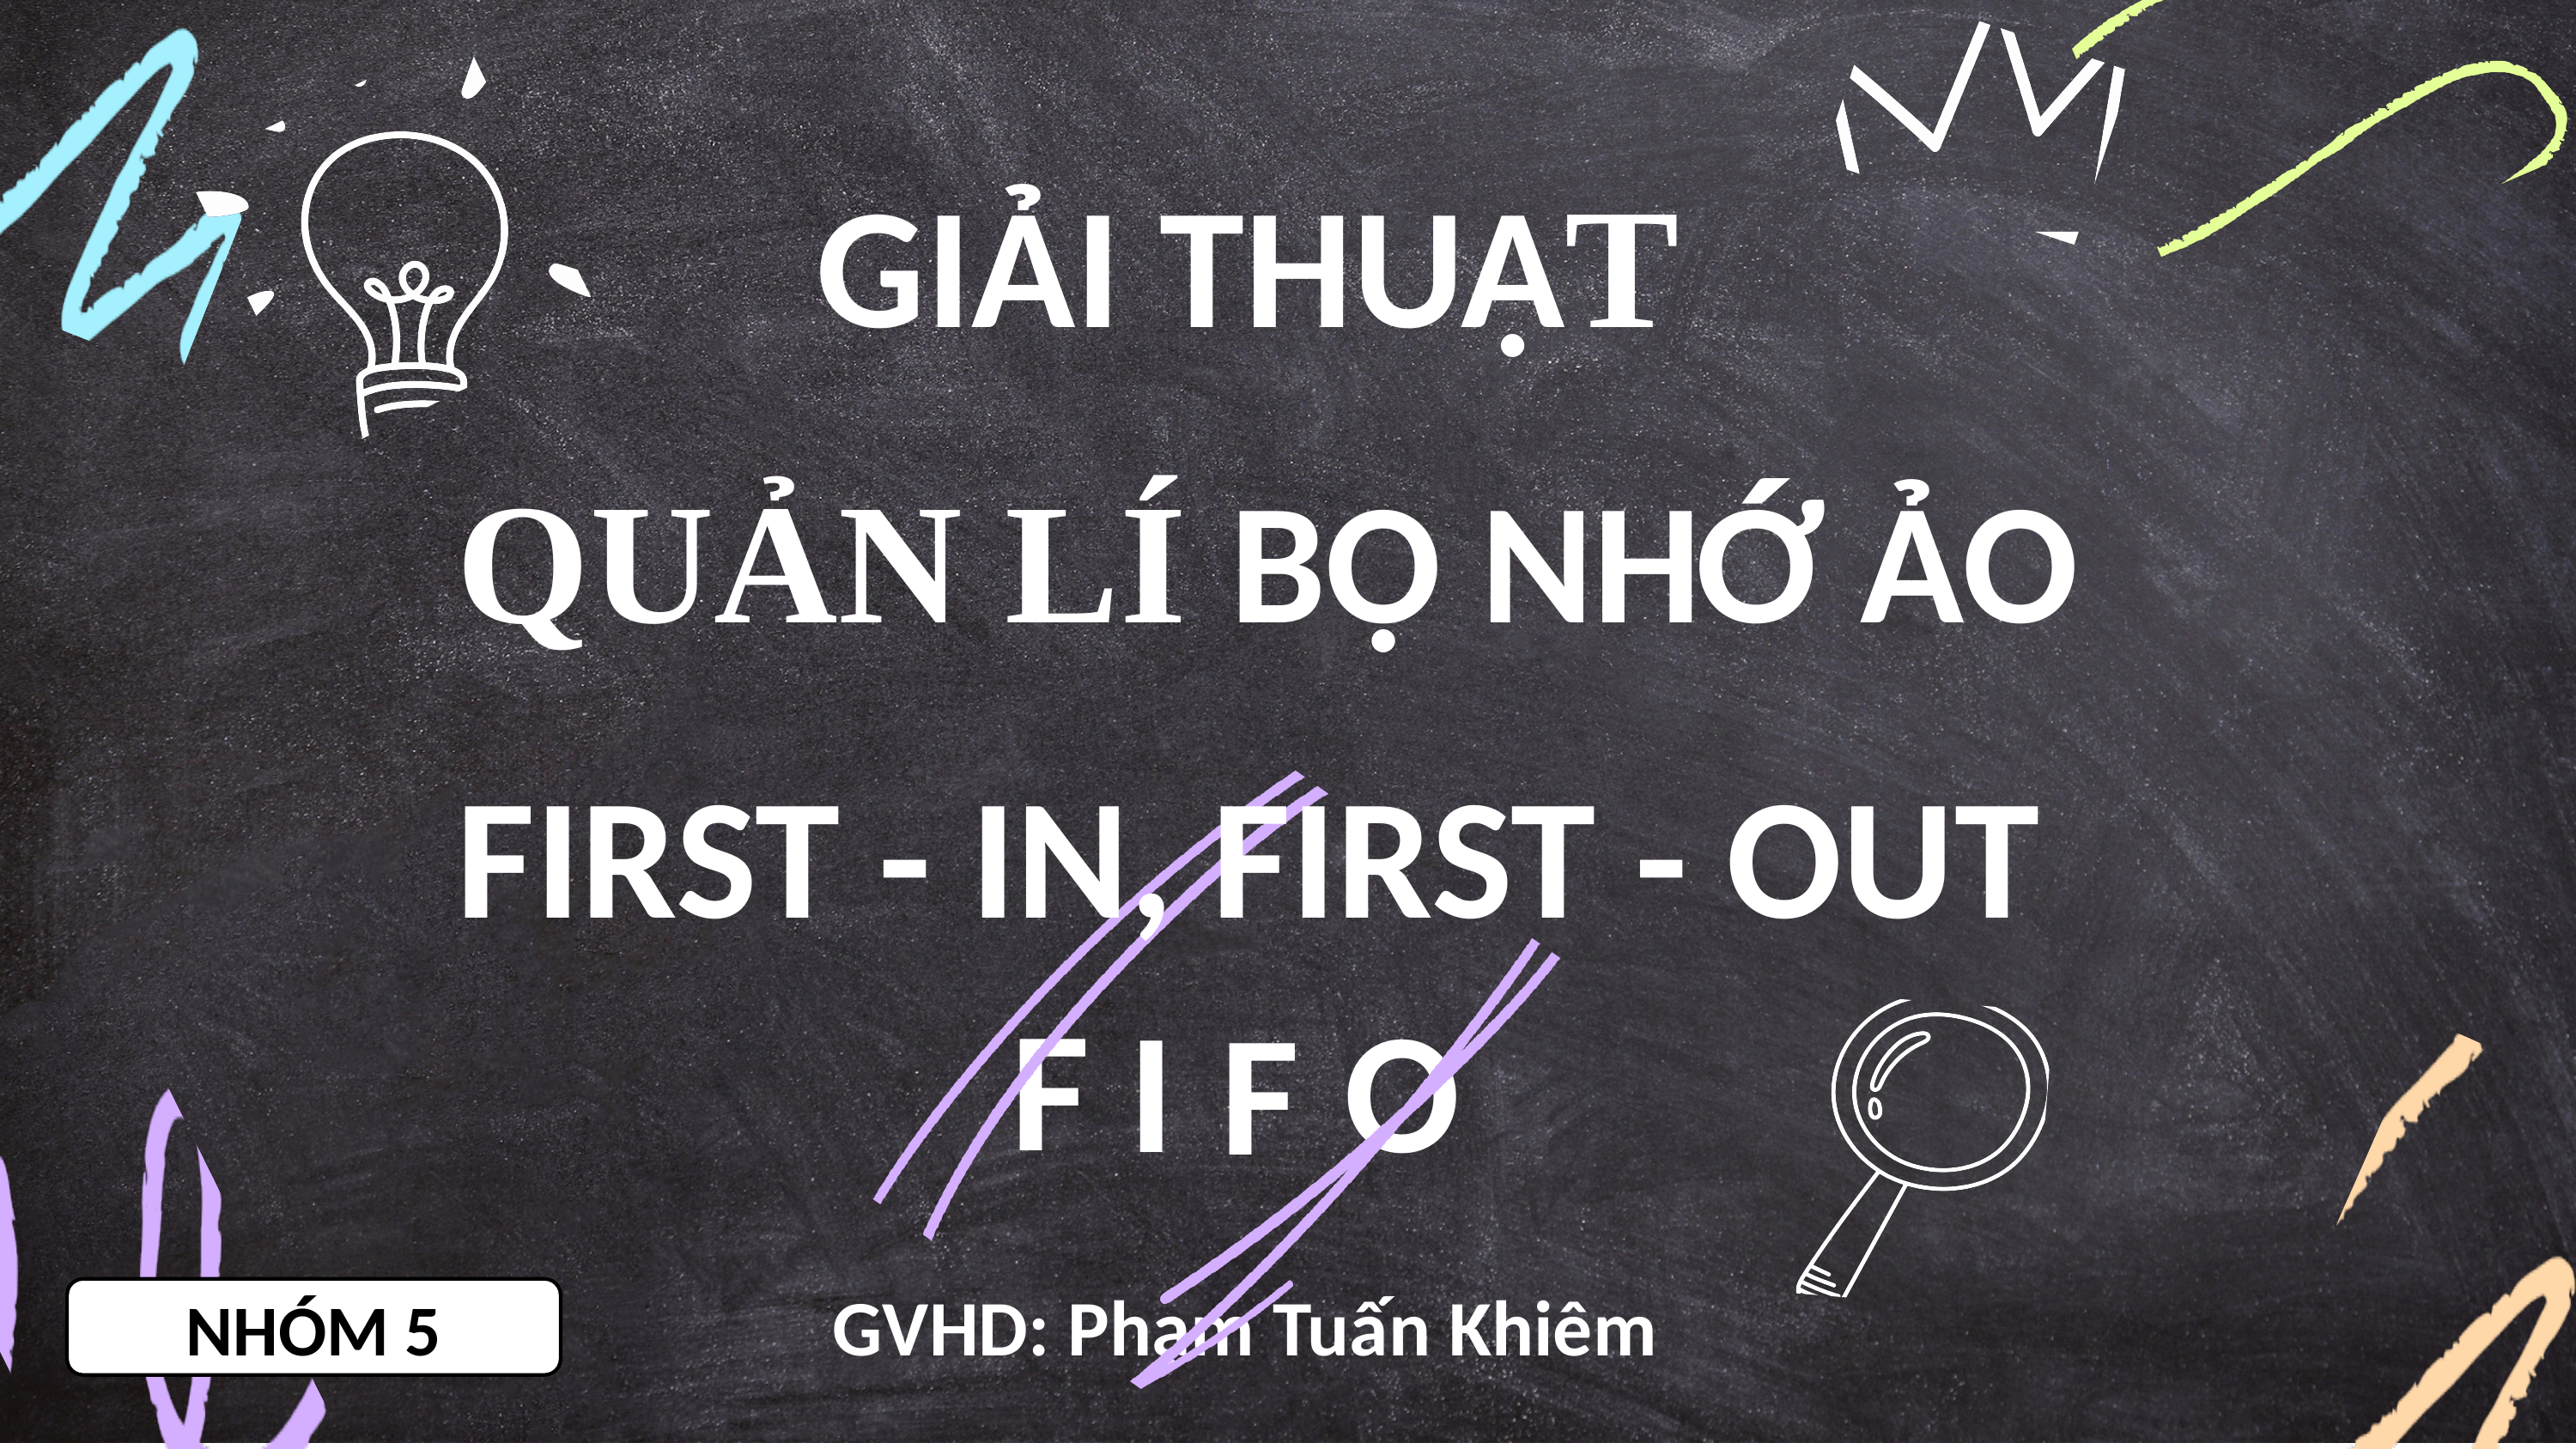

GIẢI THUẬT
QUẢN LÍ BỘ NHỚ ẢO
FIRST - IN, FIRST - OUT

F
I
O
F

NHÓM 5
GVHD: Phạm Tuấn Khiêm